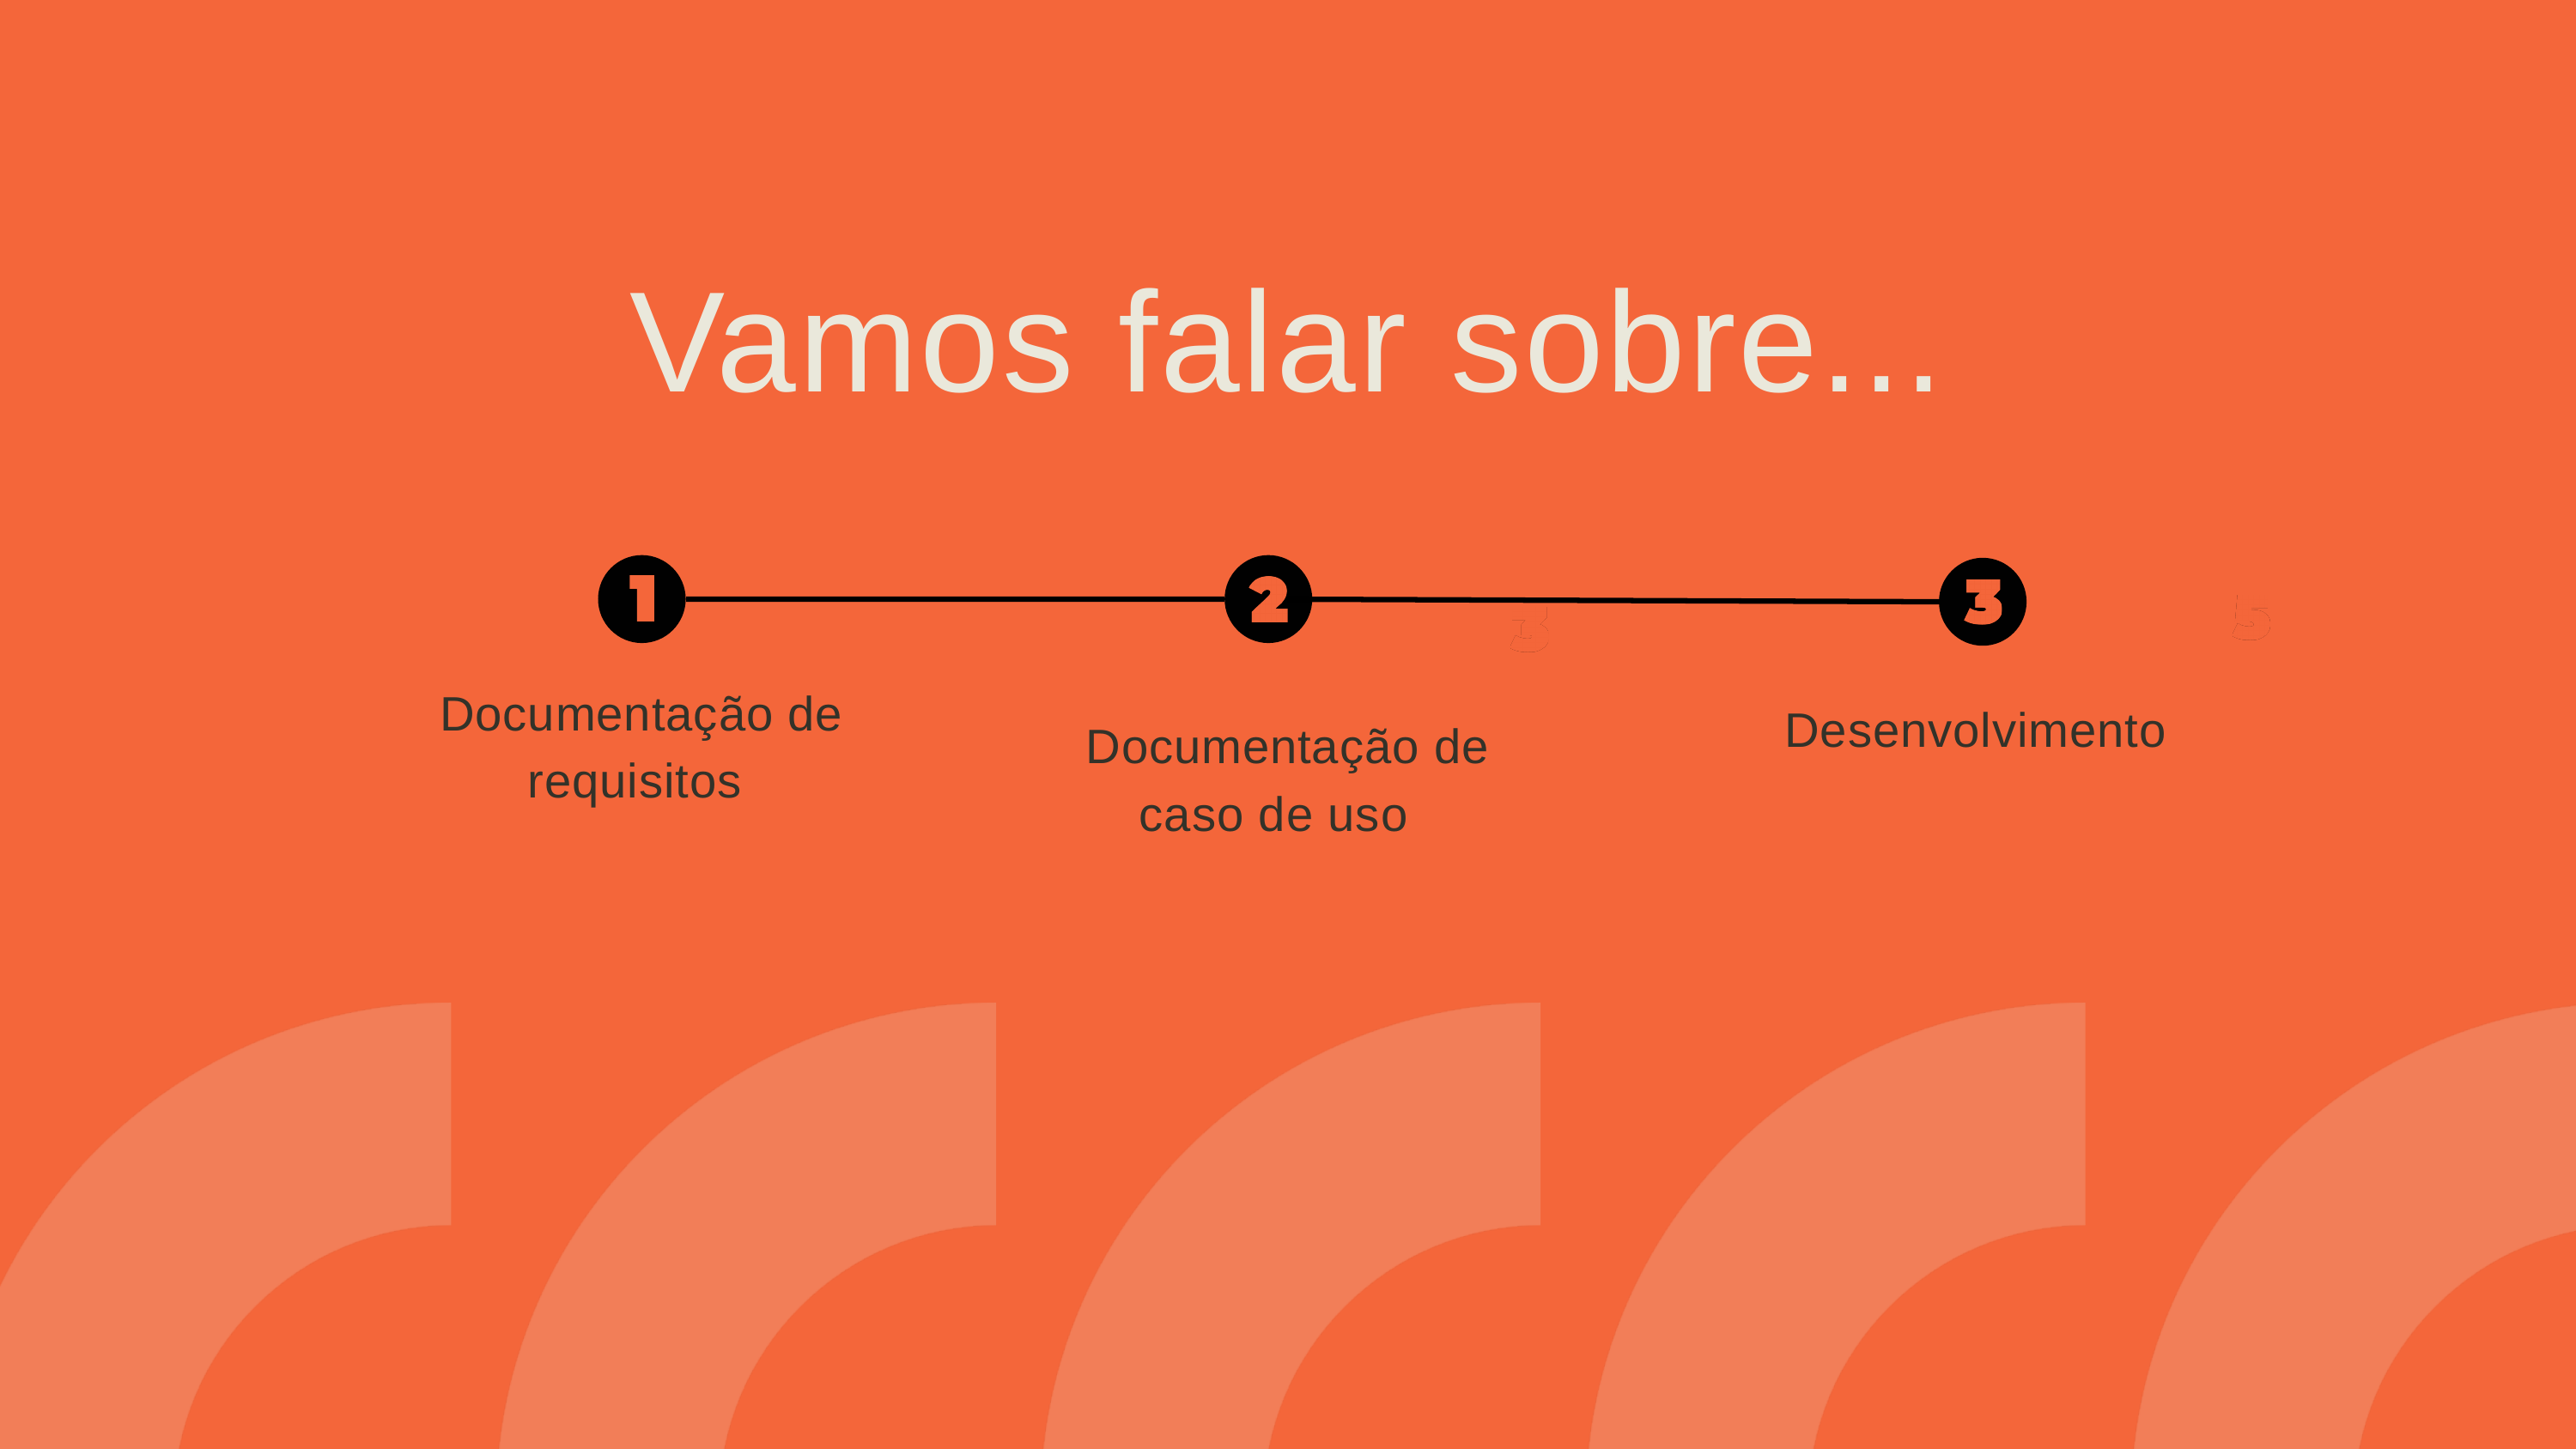

Vamos falar sobre...

Documentação de requisitos
Desenvolvimento
Documentação de caso de uso